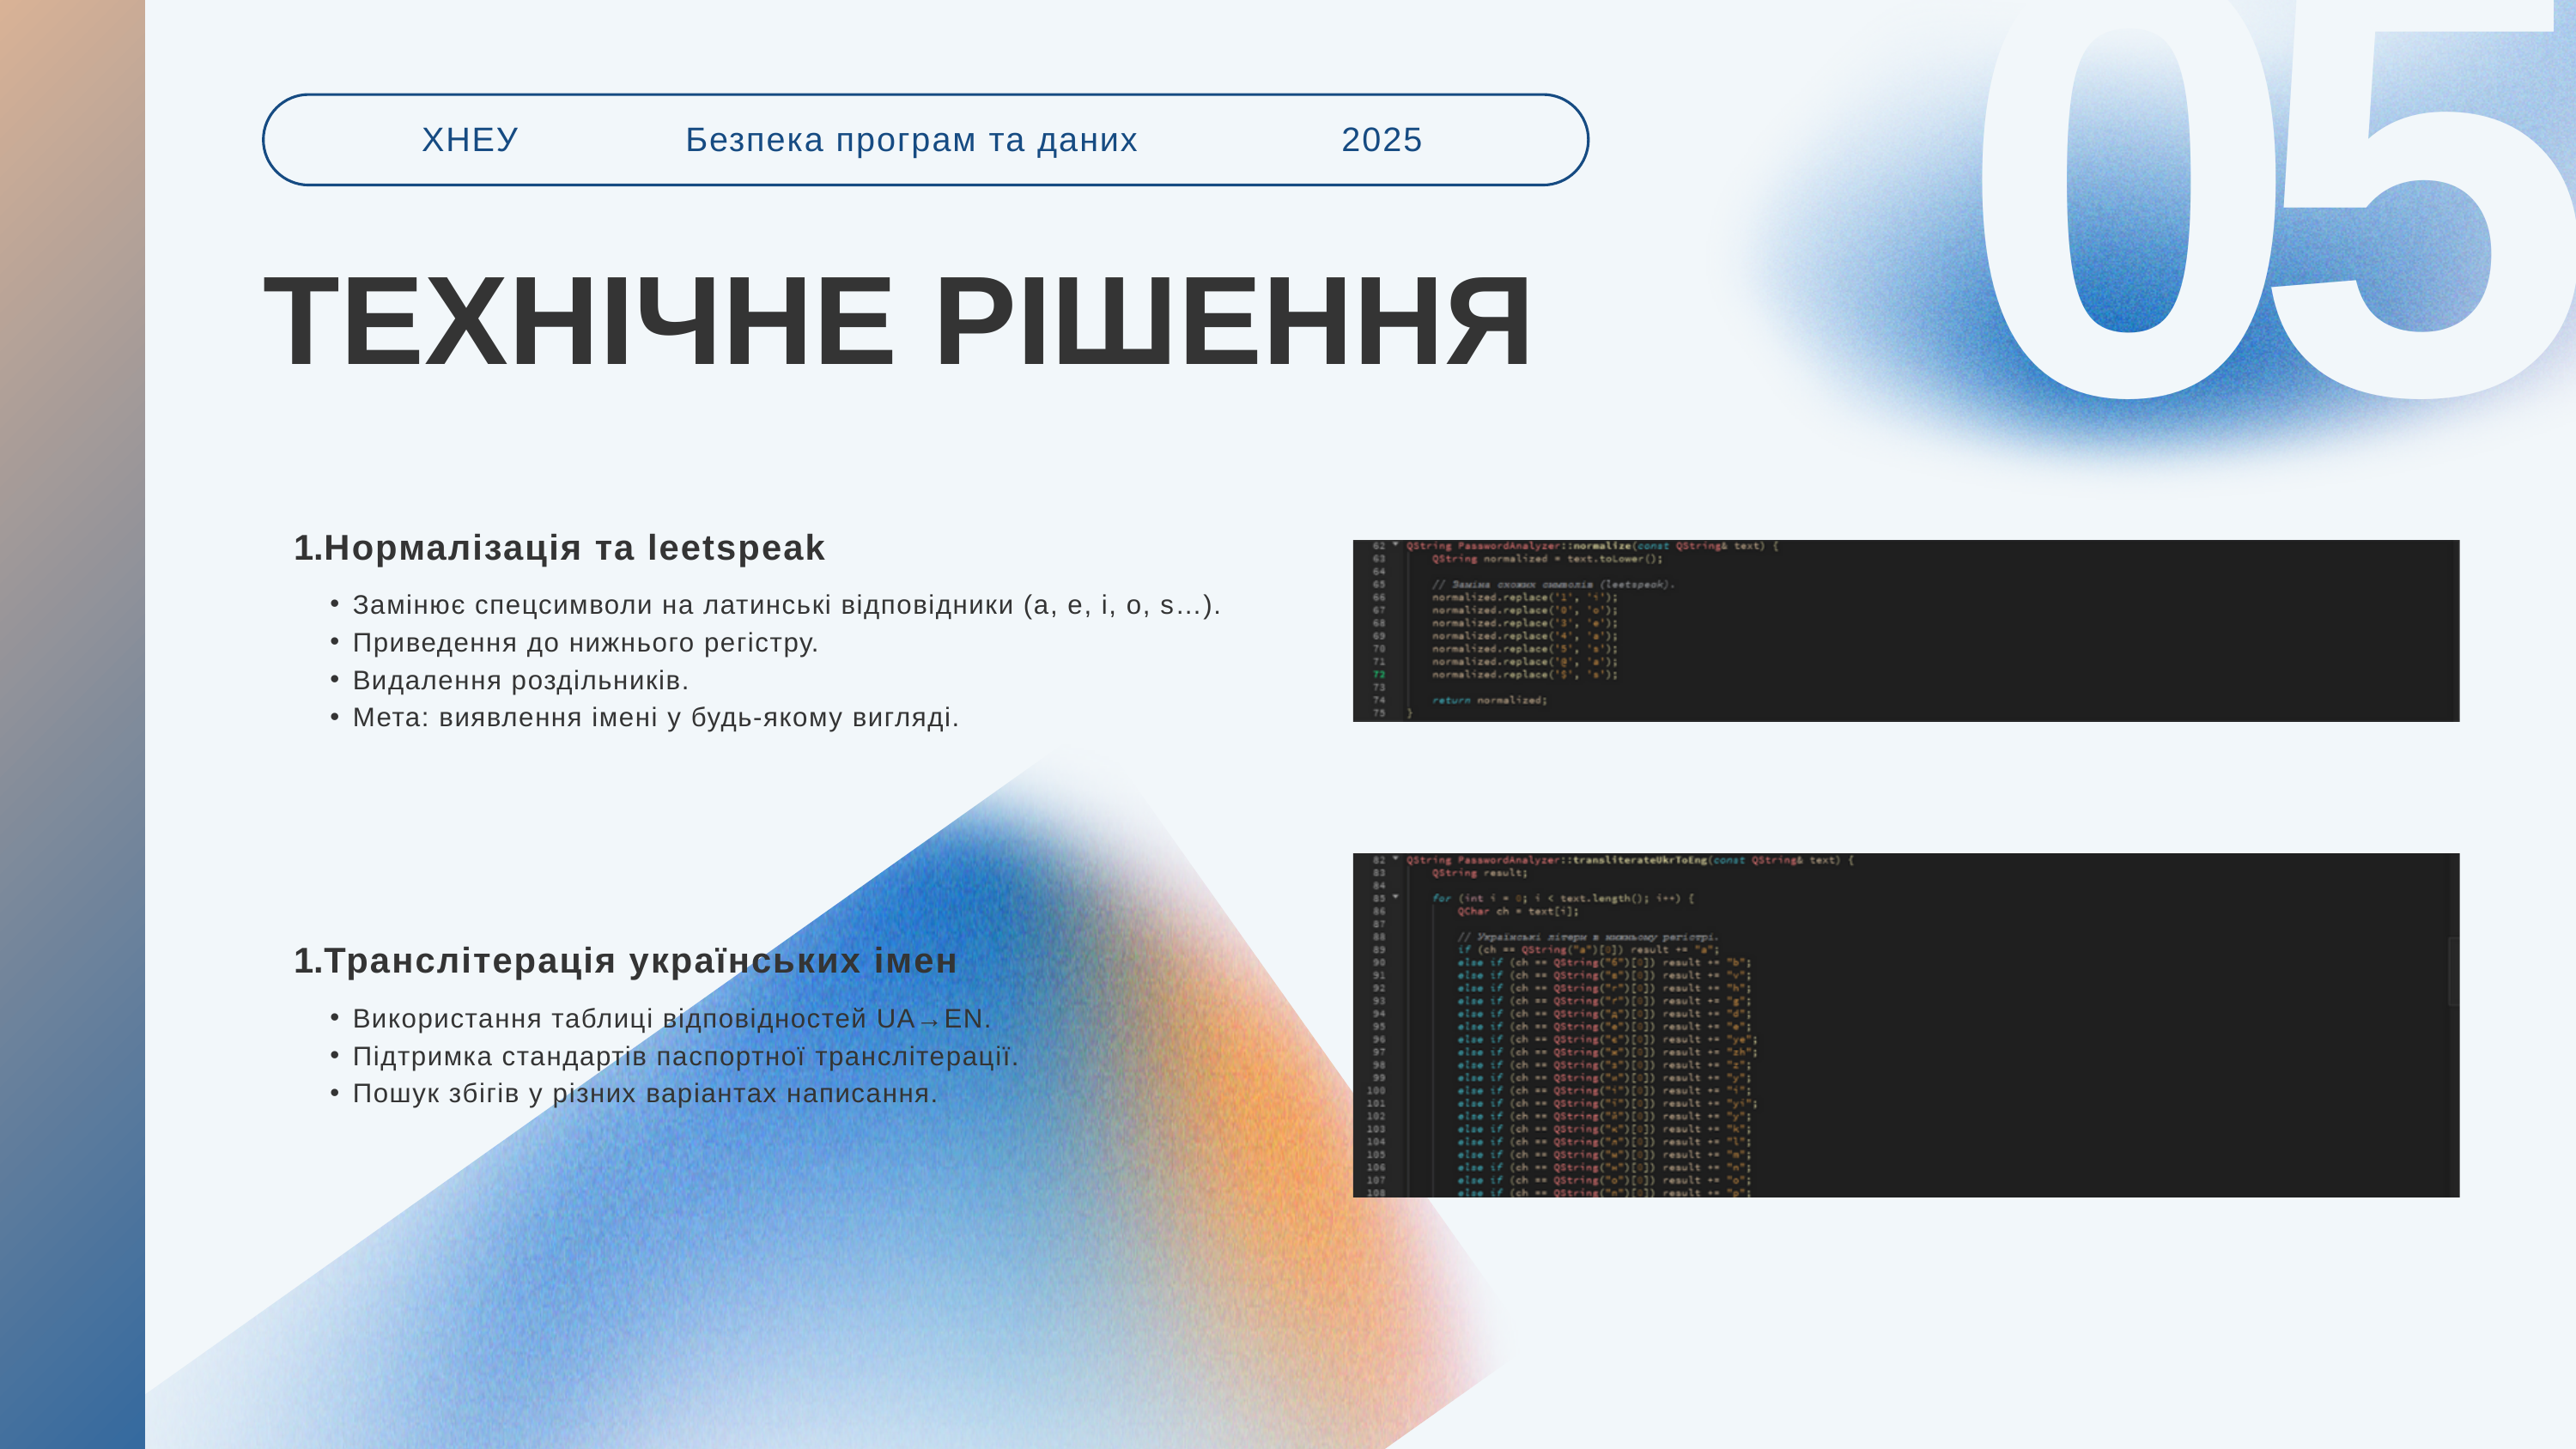

05

ХНЕУ
Безпека програм та даних
2025
ТЕХНІЧНЕ РІШЕННЯ
Нормалізація та leetspeak

Замінює спецсимволи на латинські відповідники (a, e, i, o, s…).
Приведення до нижнього регістру.
Видалення роздільників.
Мета: виявлення імені у будь-якому вигляді.

Транслітерація українських імен
Використання таблиці відповідностей UA→EN.
Підтримка стандартів паспортної транслітерації.
Пошук збігів у різних варіантах написання.